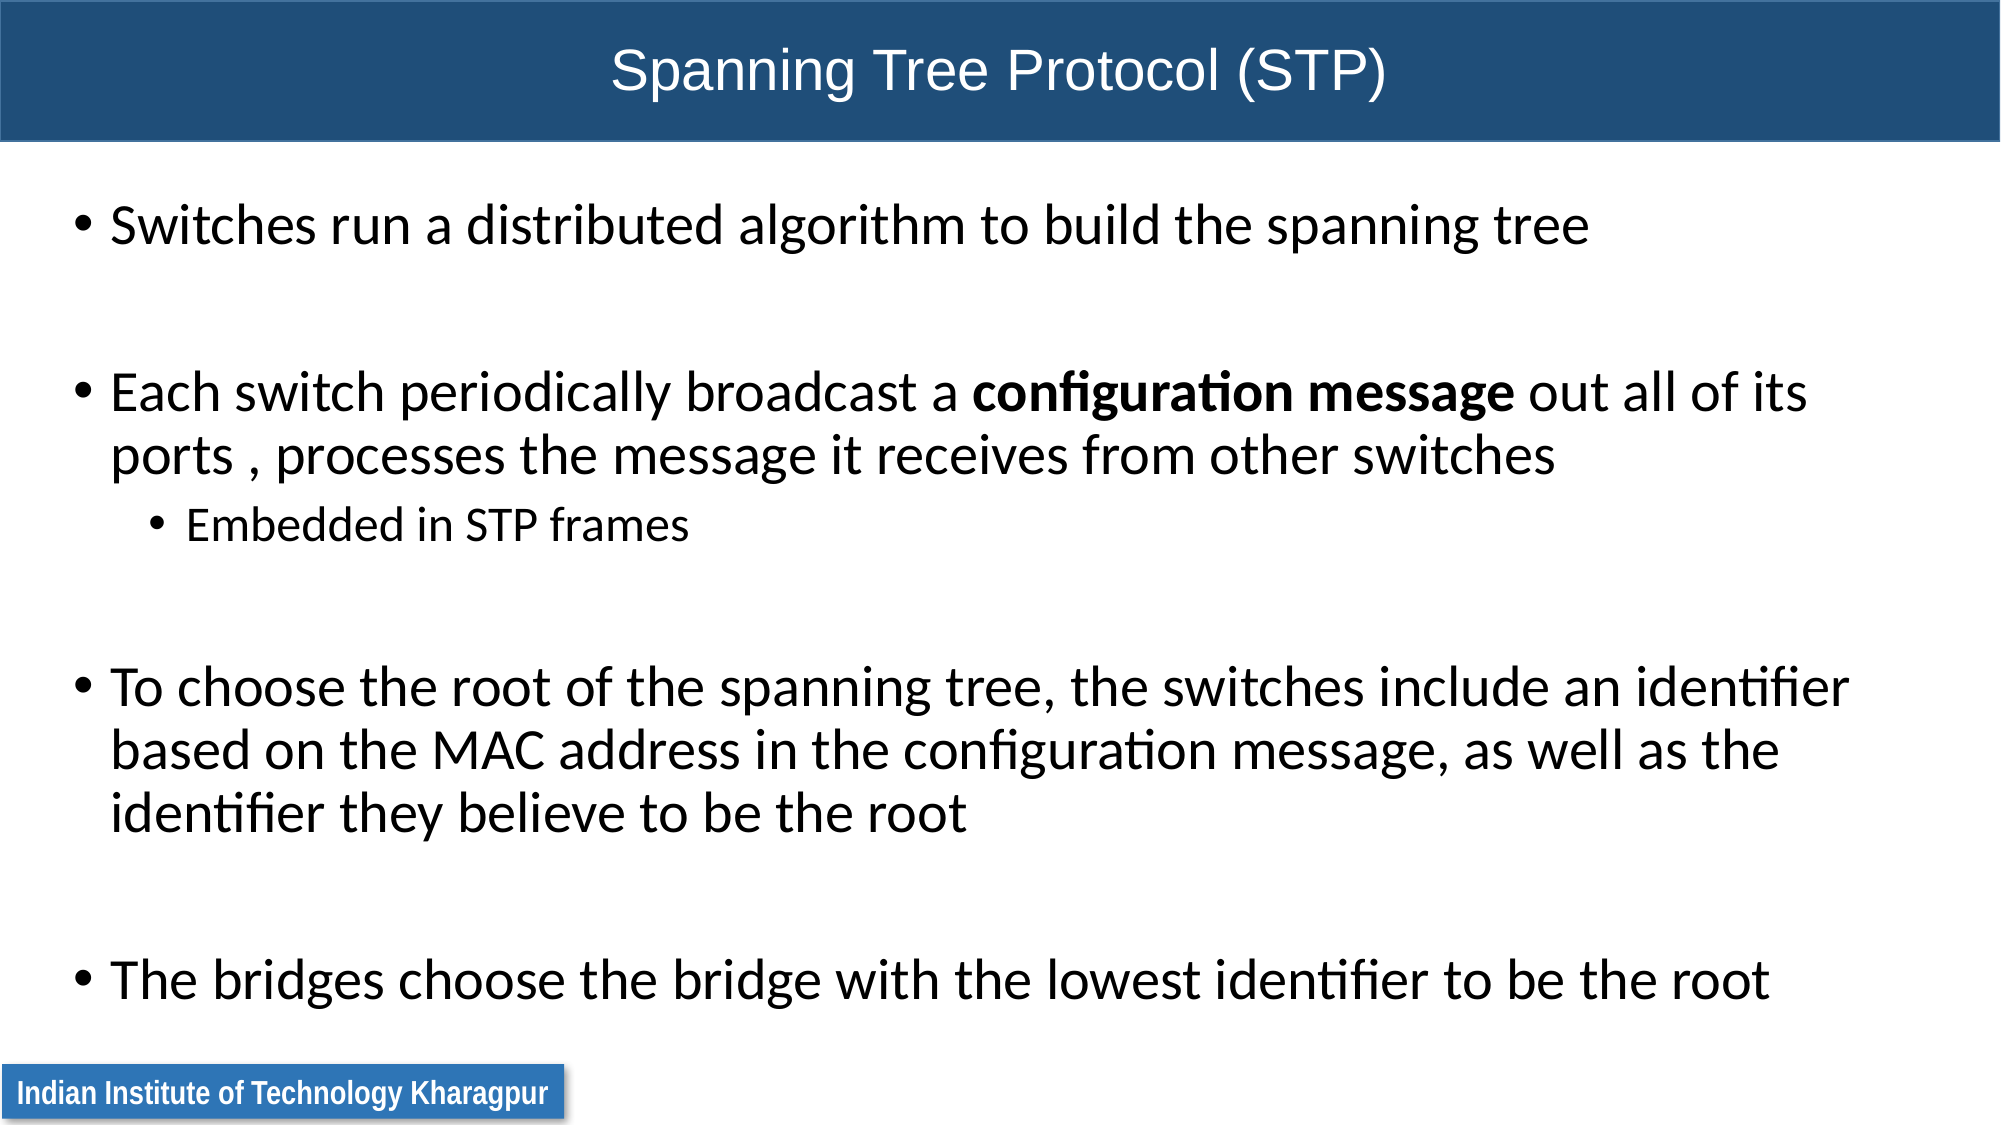

# Spanning Tree Protocol (STP)
Switches run a distributed algorithm to build the spanning tree

Each switch periodically broadcast a configuration message out all of its ports , processes the message it receives from other switches
Embedded in STP frames

To choose the root of the spanning tree, the switches include an identifier based on the MAC address in the configuration message, as well as the identifier they believe to be the root

The bridges choose the bridge with the lowest identifier to be the root